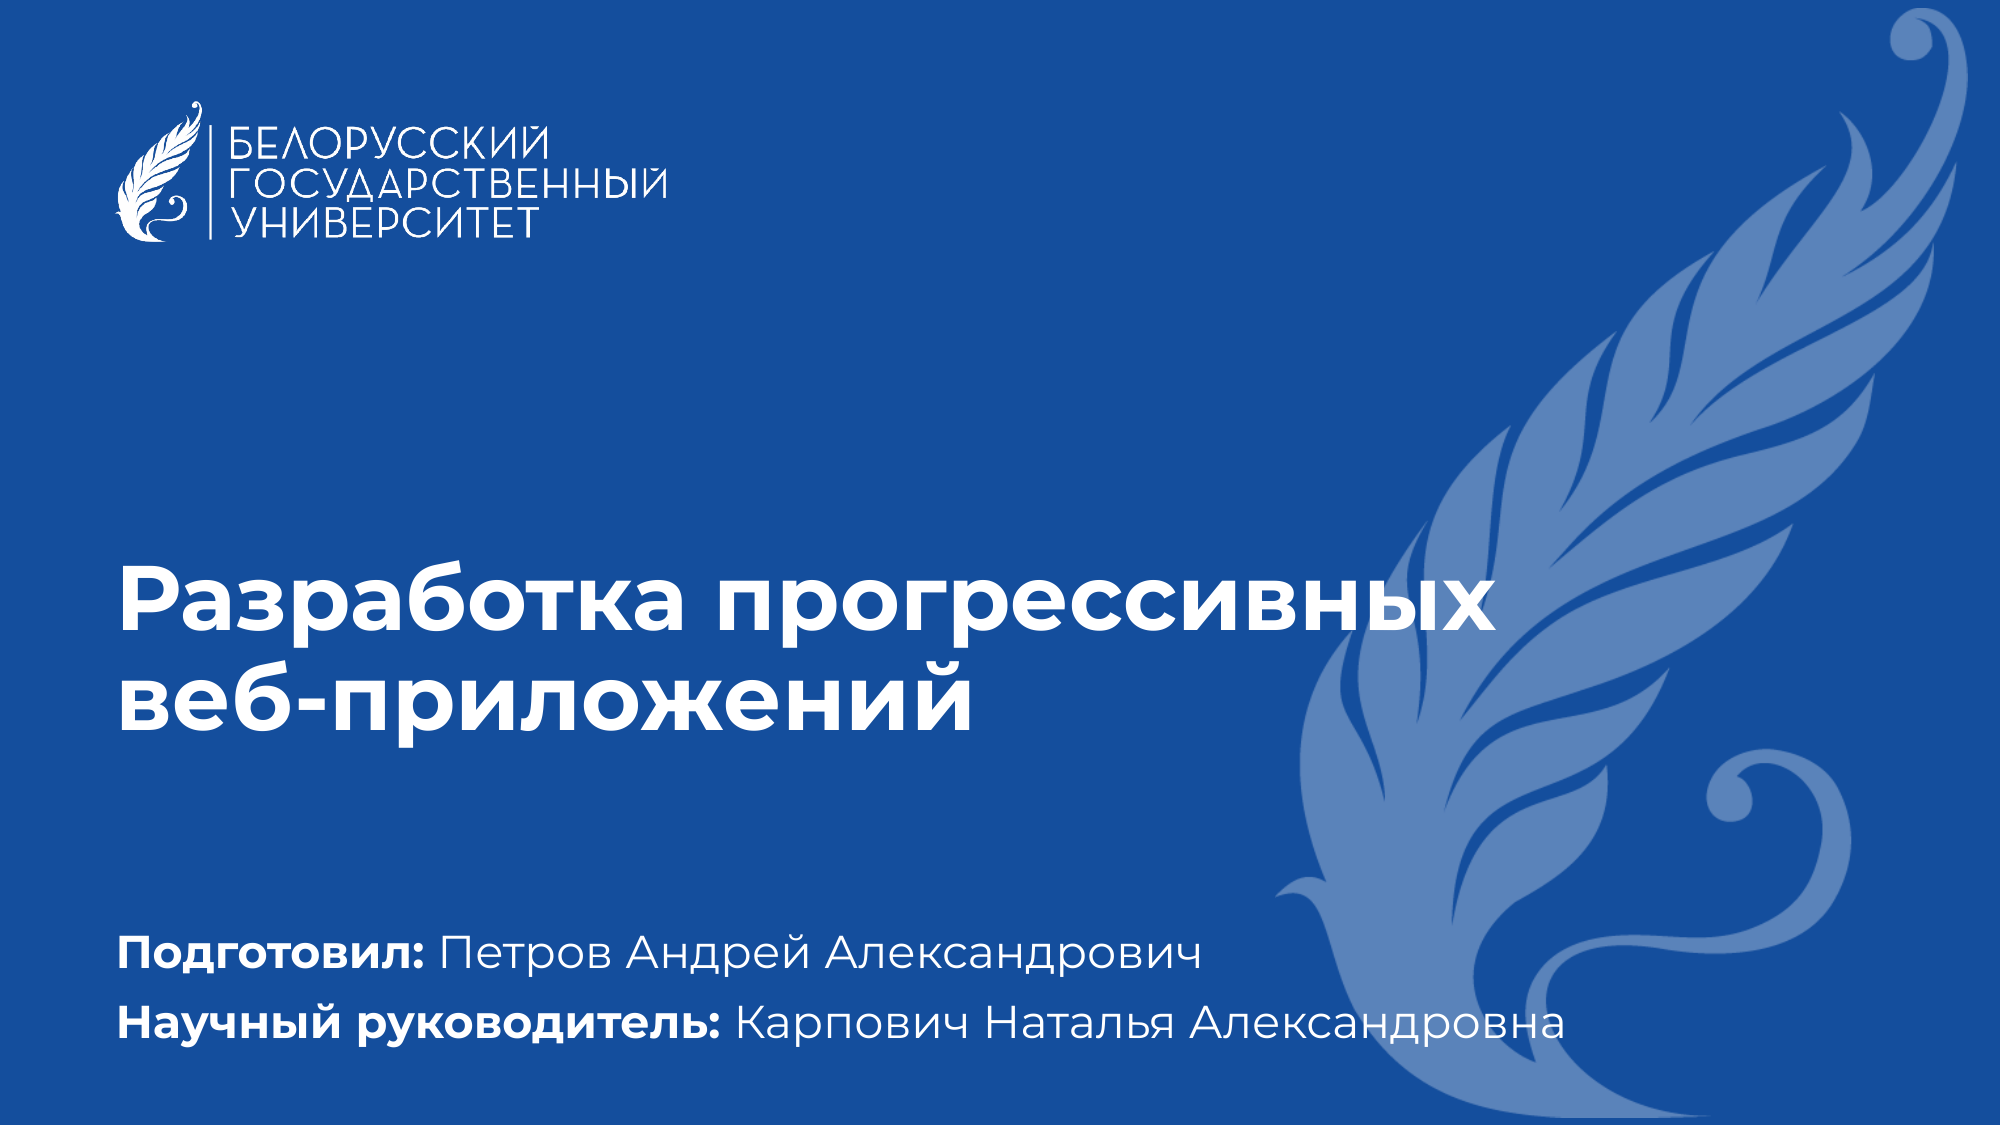

# Разработка прогрессивных веб-приложений
Подготовил: Петров Андрей Александрович
Научный руководитель: Карпович Наталья Александровна